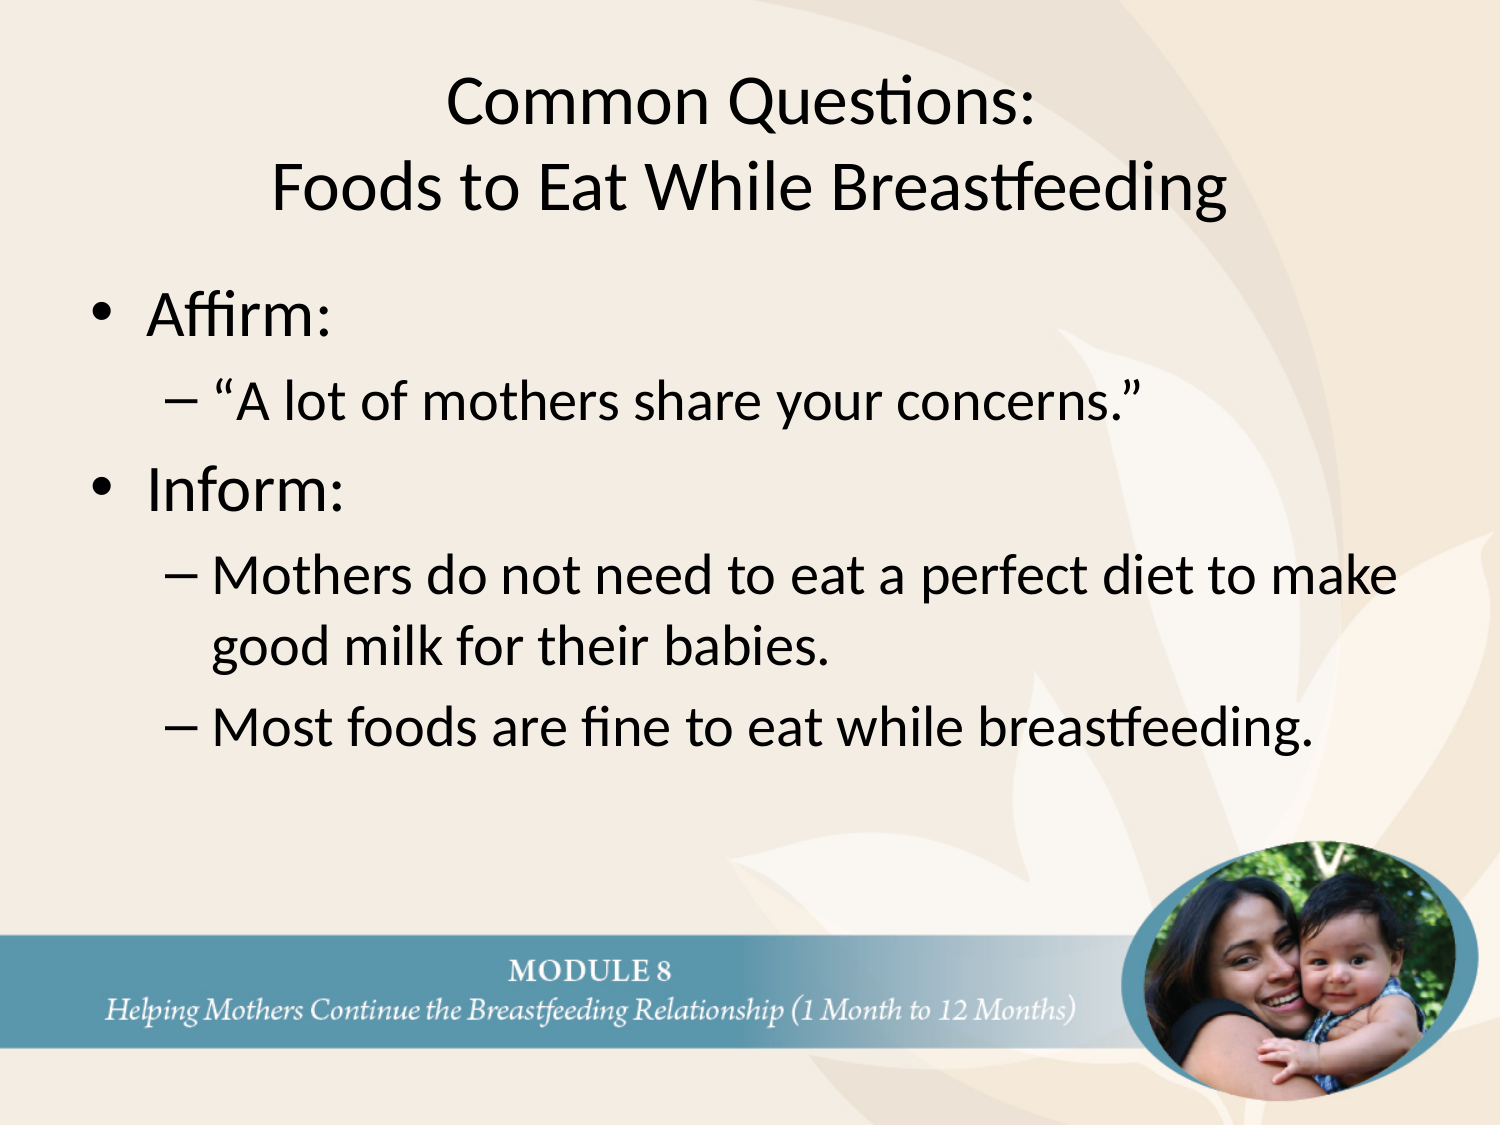

# Common Questions: Foods to Eat While Breastfeeding
Affirm:
“A lot of mothers share your concerns.”
Inform:
Mothers do not need to eat a perfect diet to make good milk for their babies.
Most foods are fine to eat while breastfeeding.